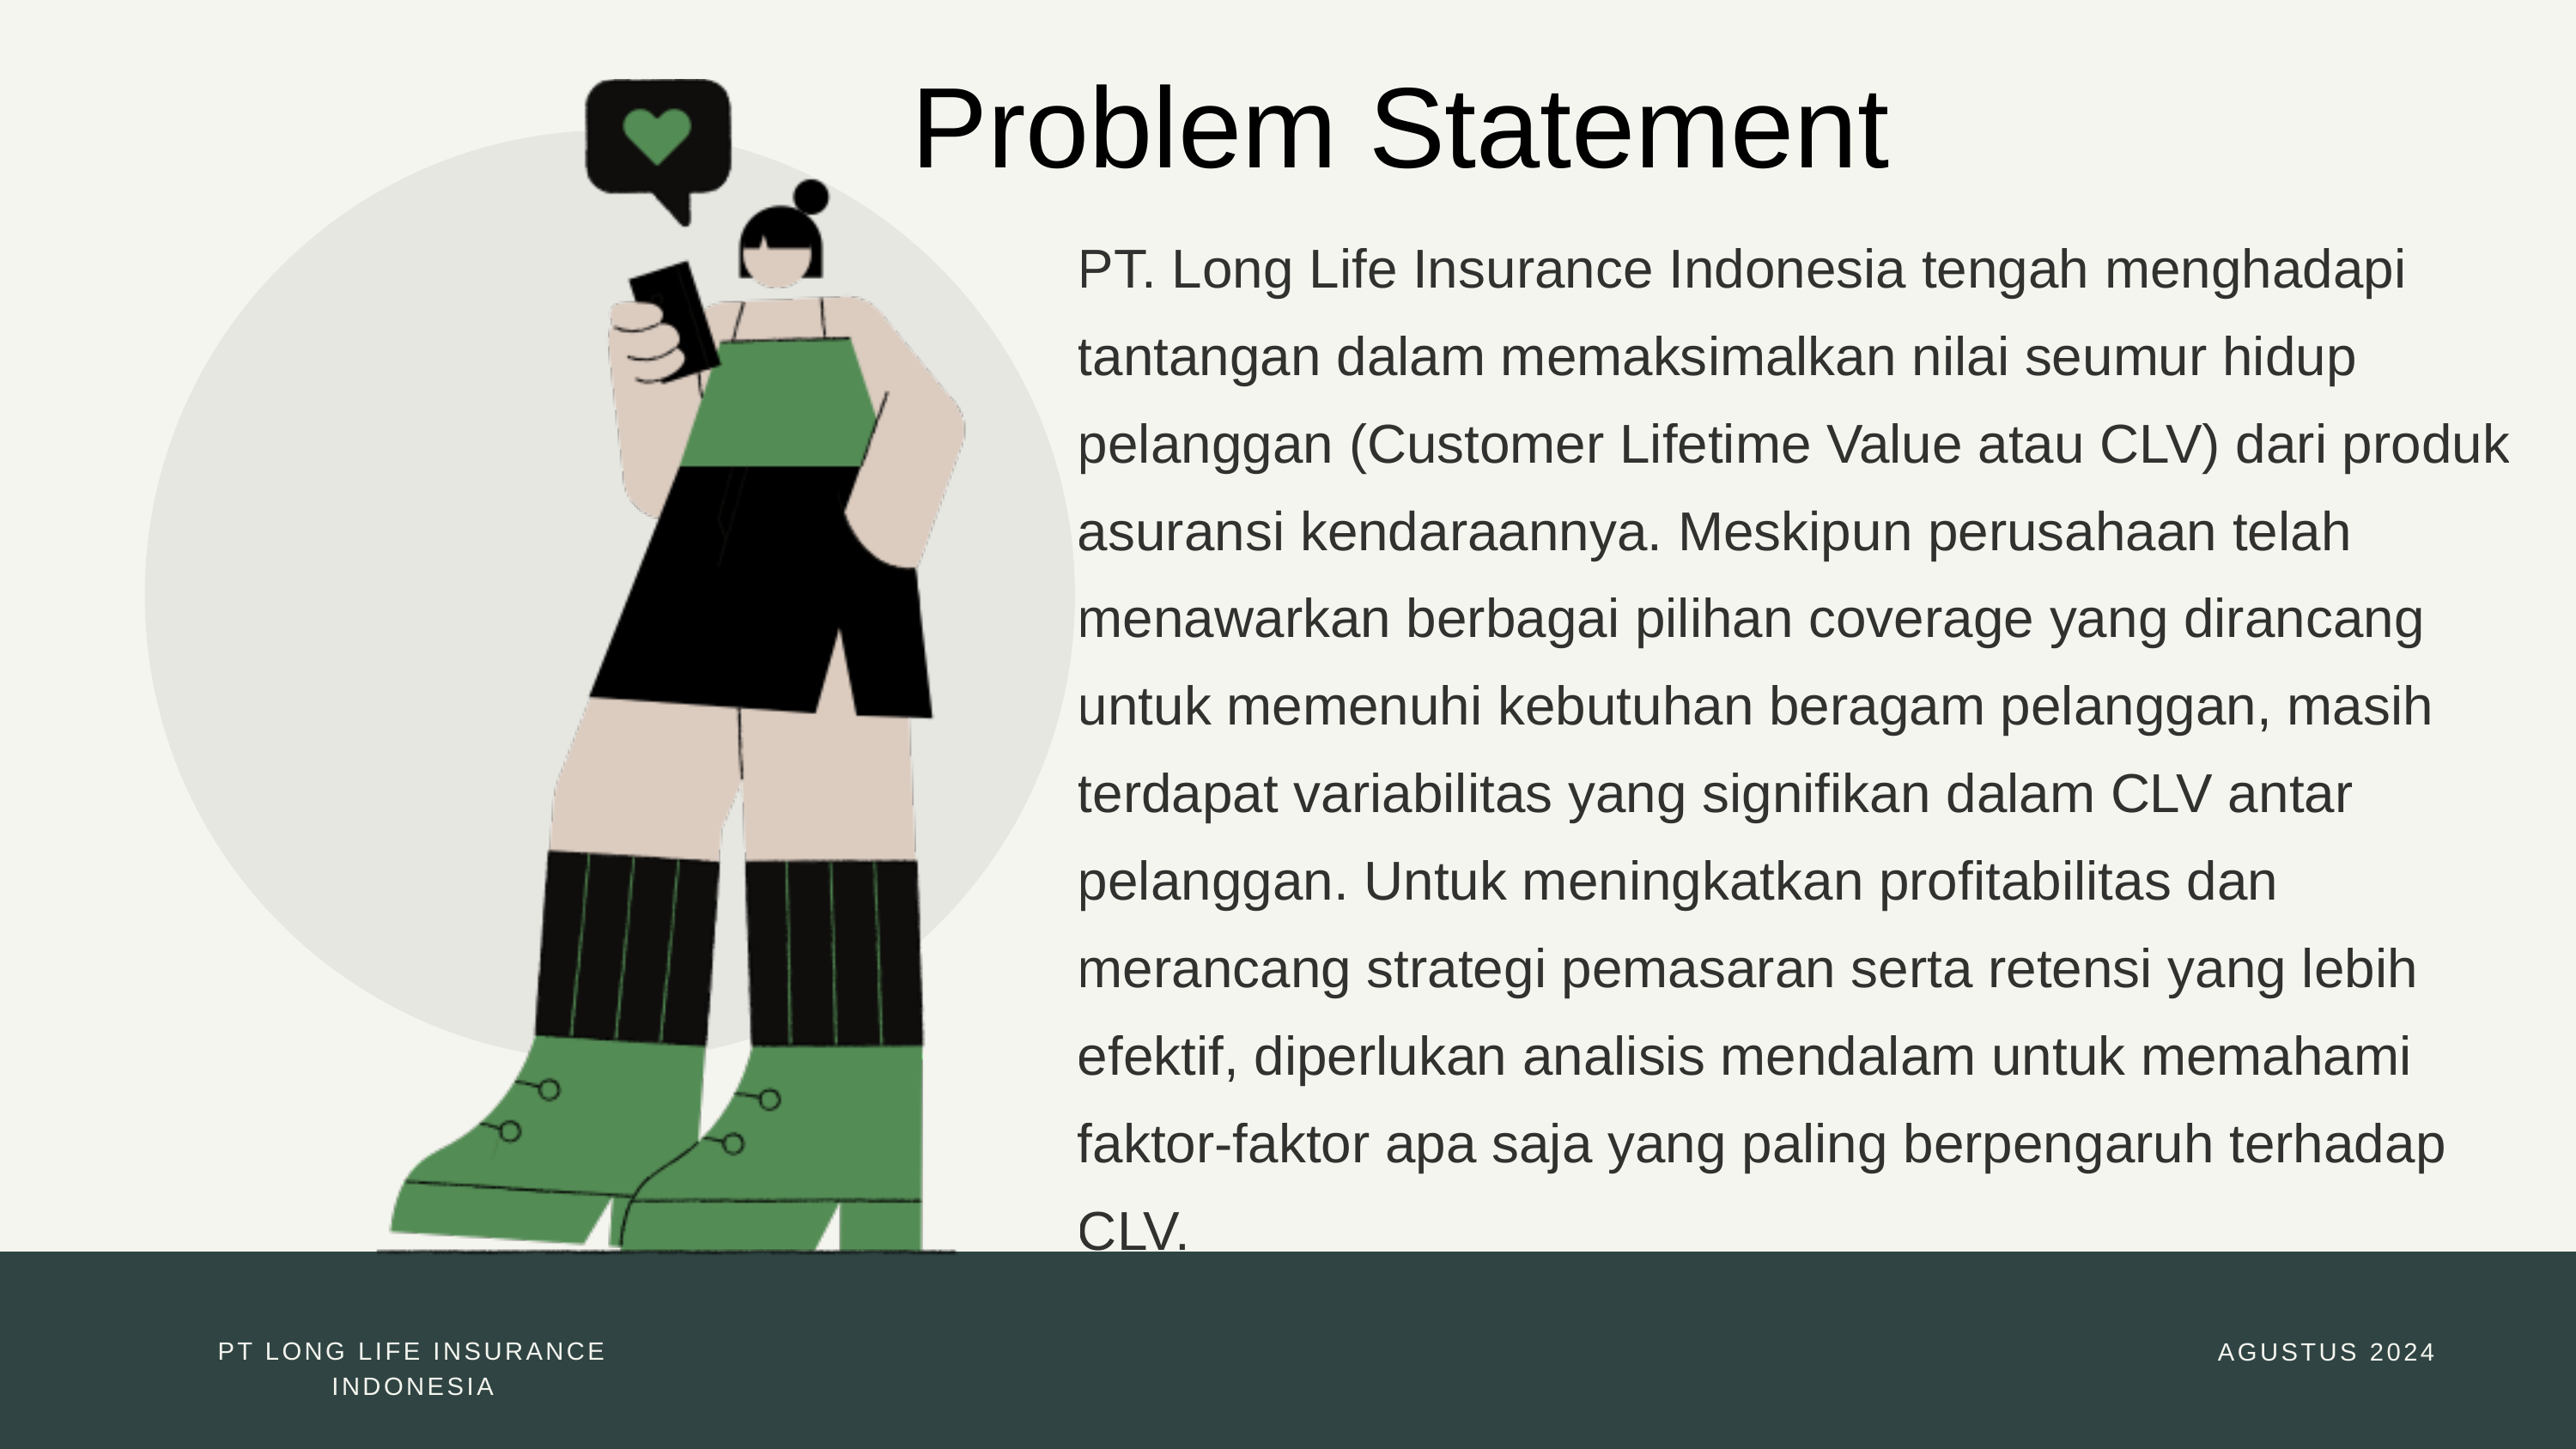

Problem Statement

PT. Long Life Insurance Indonesia tengah menghadapi tantangan dalam memaksimalkan nilai seumur hidup pelanggan (Customer Lifetime Value atau CLV) dari produk asuransi kendaraannya. Meskipun perusahaan telah menawarkan berbagai pilihan coverage yang dirancang untuk memenuhi kebutuhan beragam pelanggan, masih terdapat variabilitas yang signifikan dalam CLV antar pelanggan. Untuk meningkatkan profitabilitas dan merancang strategi pemasaran serta retensi yang lebih efektif, diperlukan analisis mendalam untuk memahami faktor-faktor apa saja yang paling berpengaruh terhadap CLV.

PT LONG LIFE INSURANCE INDONESIA
AGUSTUS 2024